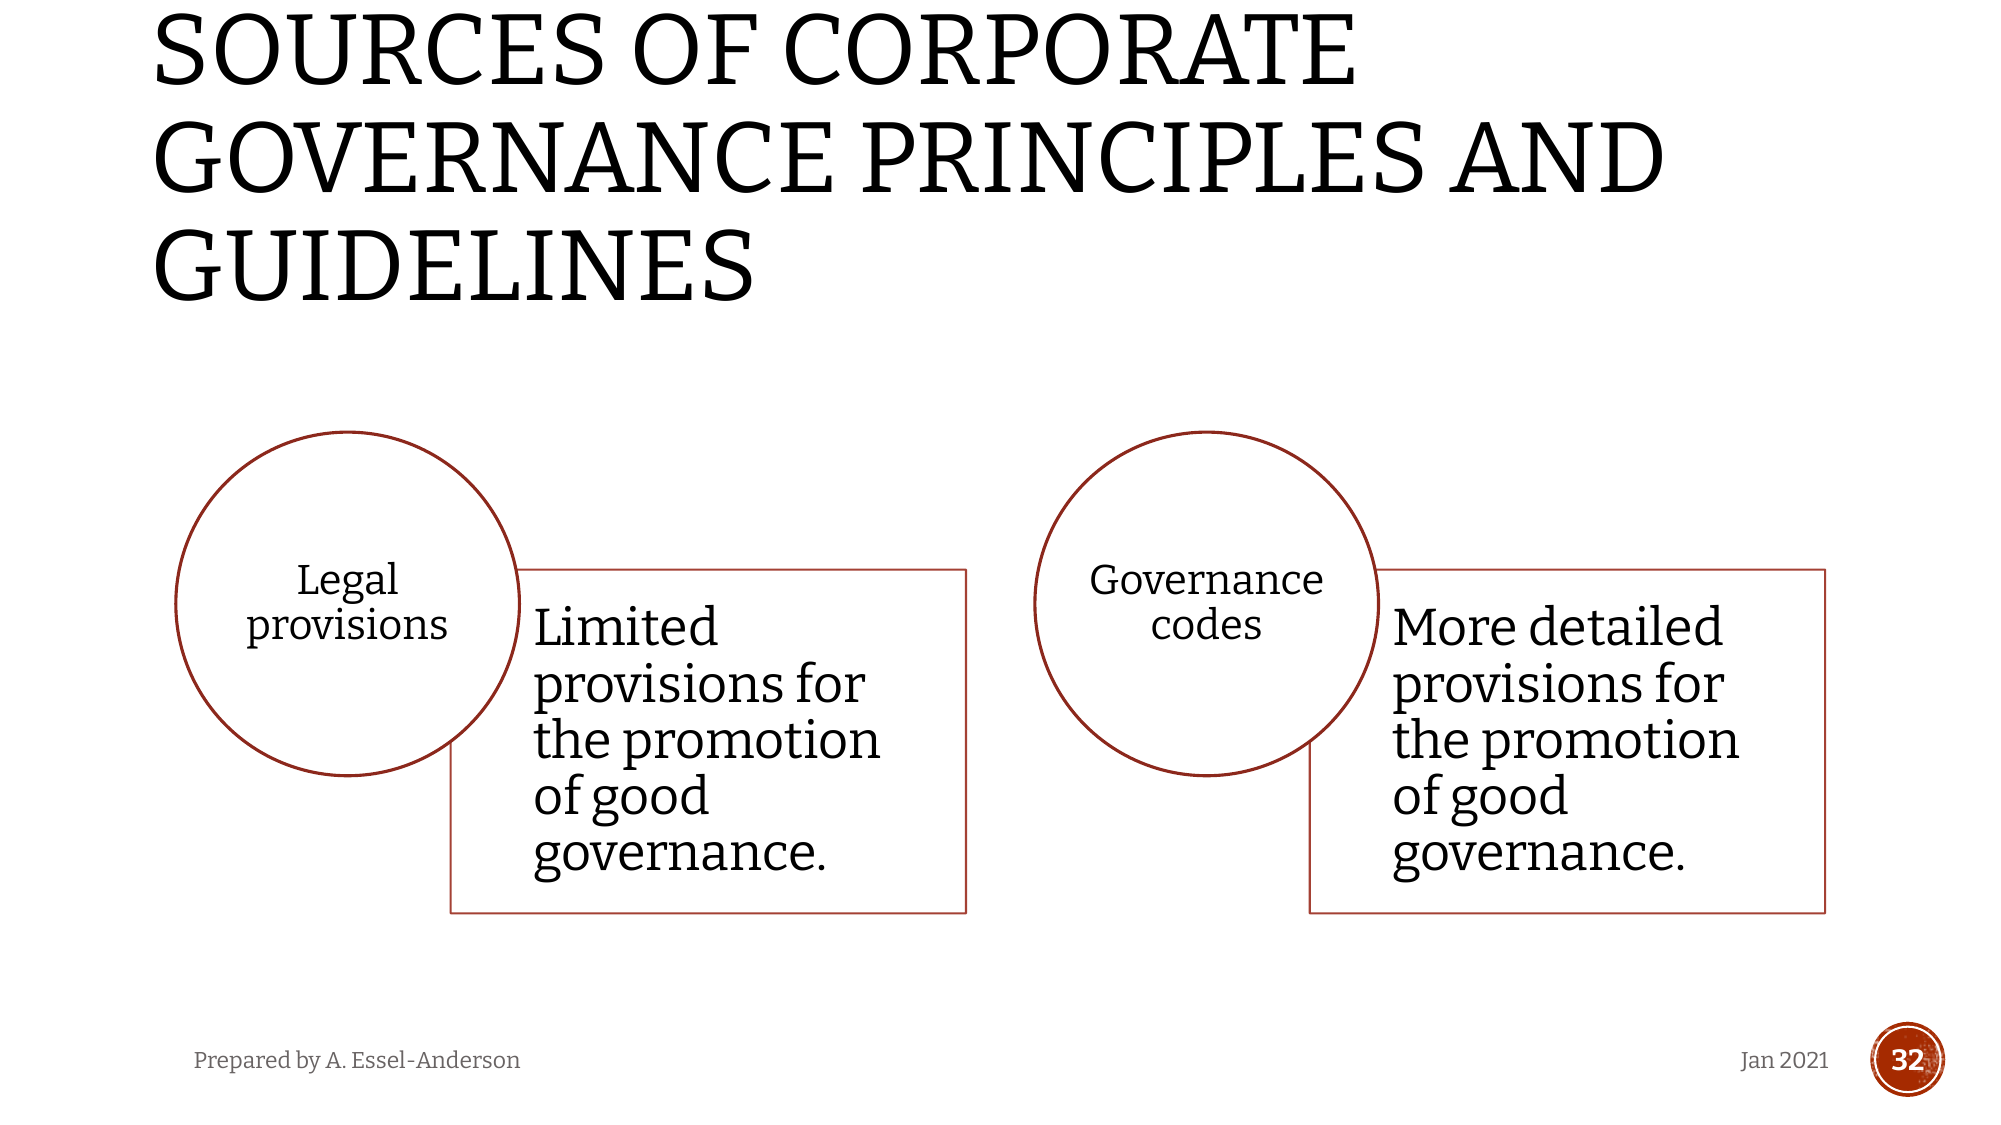

# Sources of Corporate governance principles and guidelines
Limited provisions for the promotion of good governance.
Legal provisions
More detailed provisions for the promotion of good governance.
Governance codes
Prepared by A. Essel-Anderson
Jan 2021
32